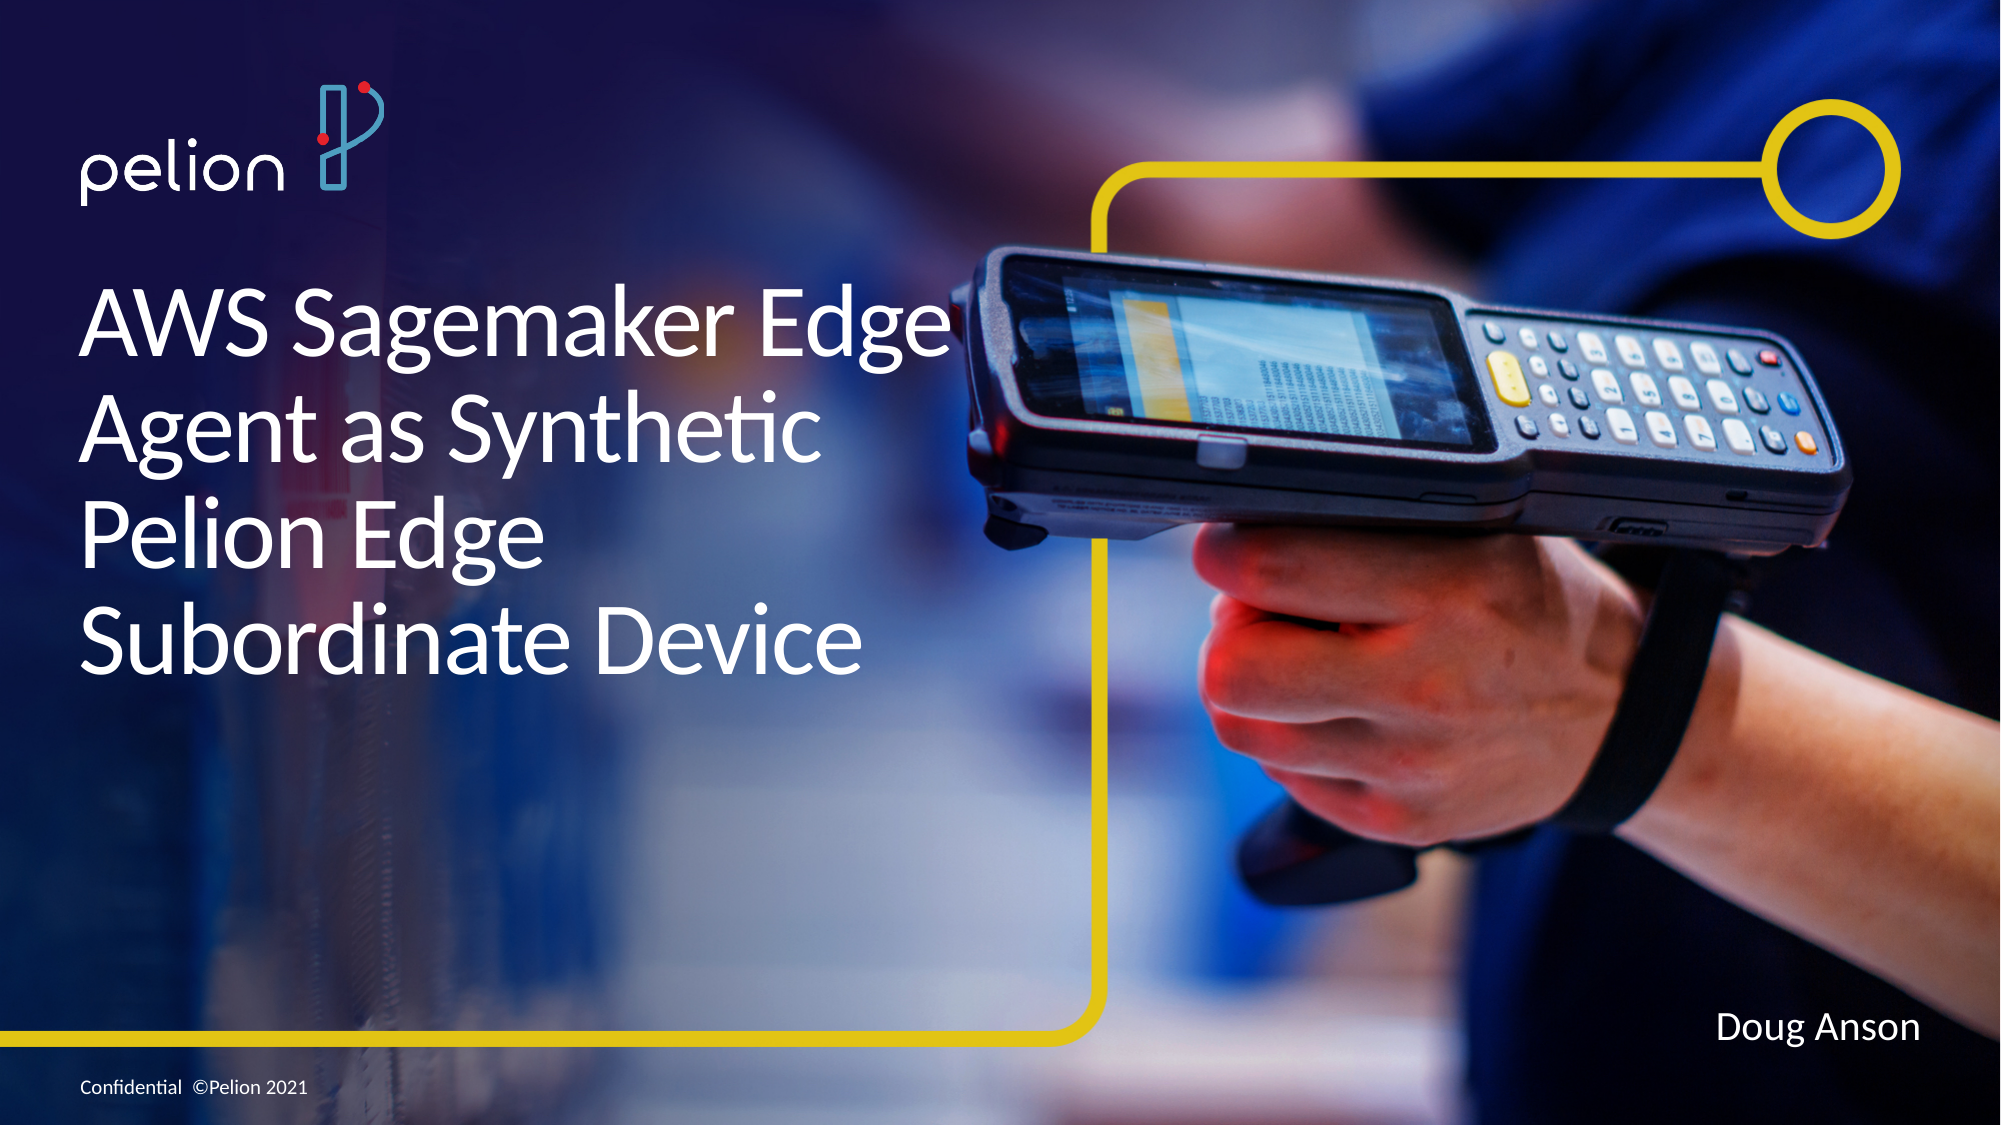

# AWS Sagemaker Edge Agent as Synthetic Pelion Edge Subordinate Device
Doug Anson